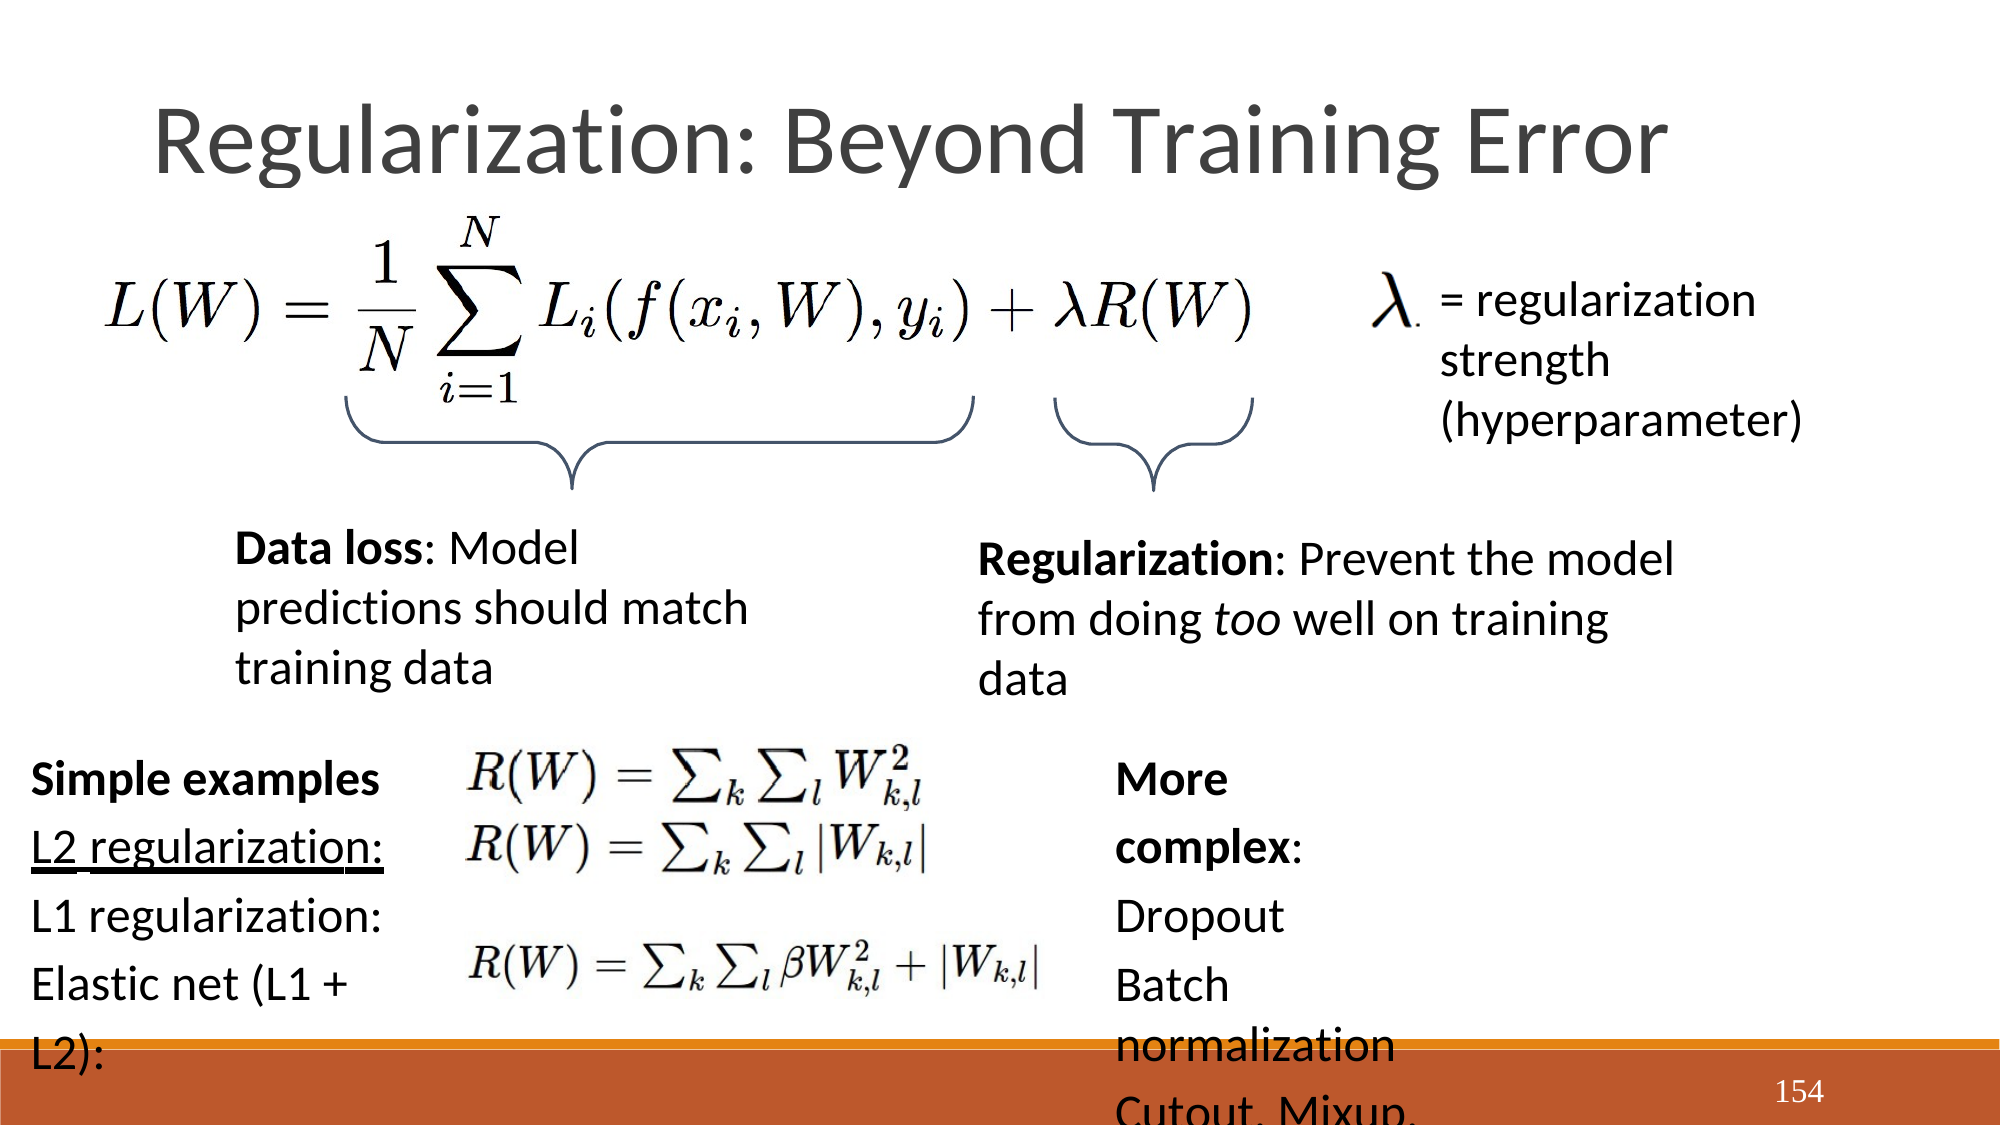

Regularization: Beyond Training Error

= regularization strength (hyperparameter)

Data loss: Model predictions should match training data
Regularization: Prevent the model from doing too well on training data
Simple examples L2 regularization: L1 regularization: Elastic net (L1 + L2):

More complex: Dropout
Batch normalization
Cutout, Mixup, Stochastic depth, etc…

154